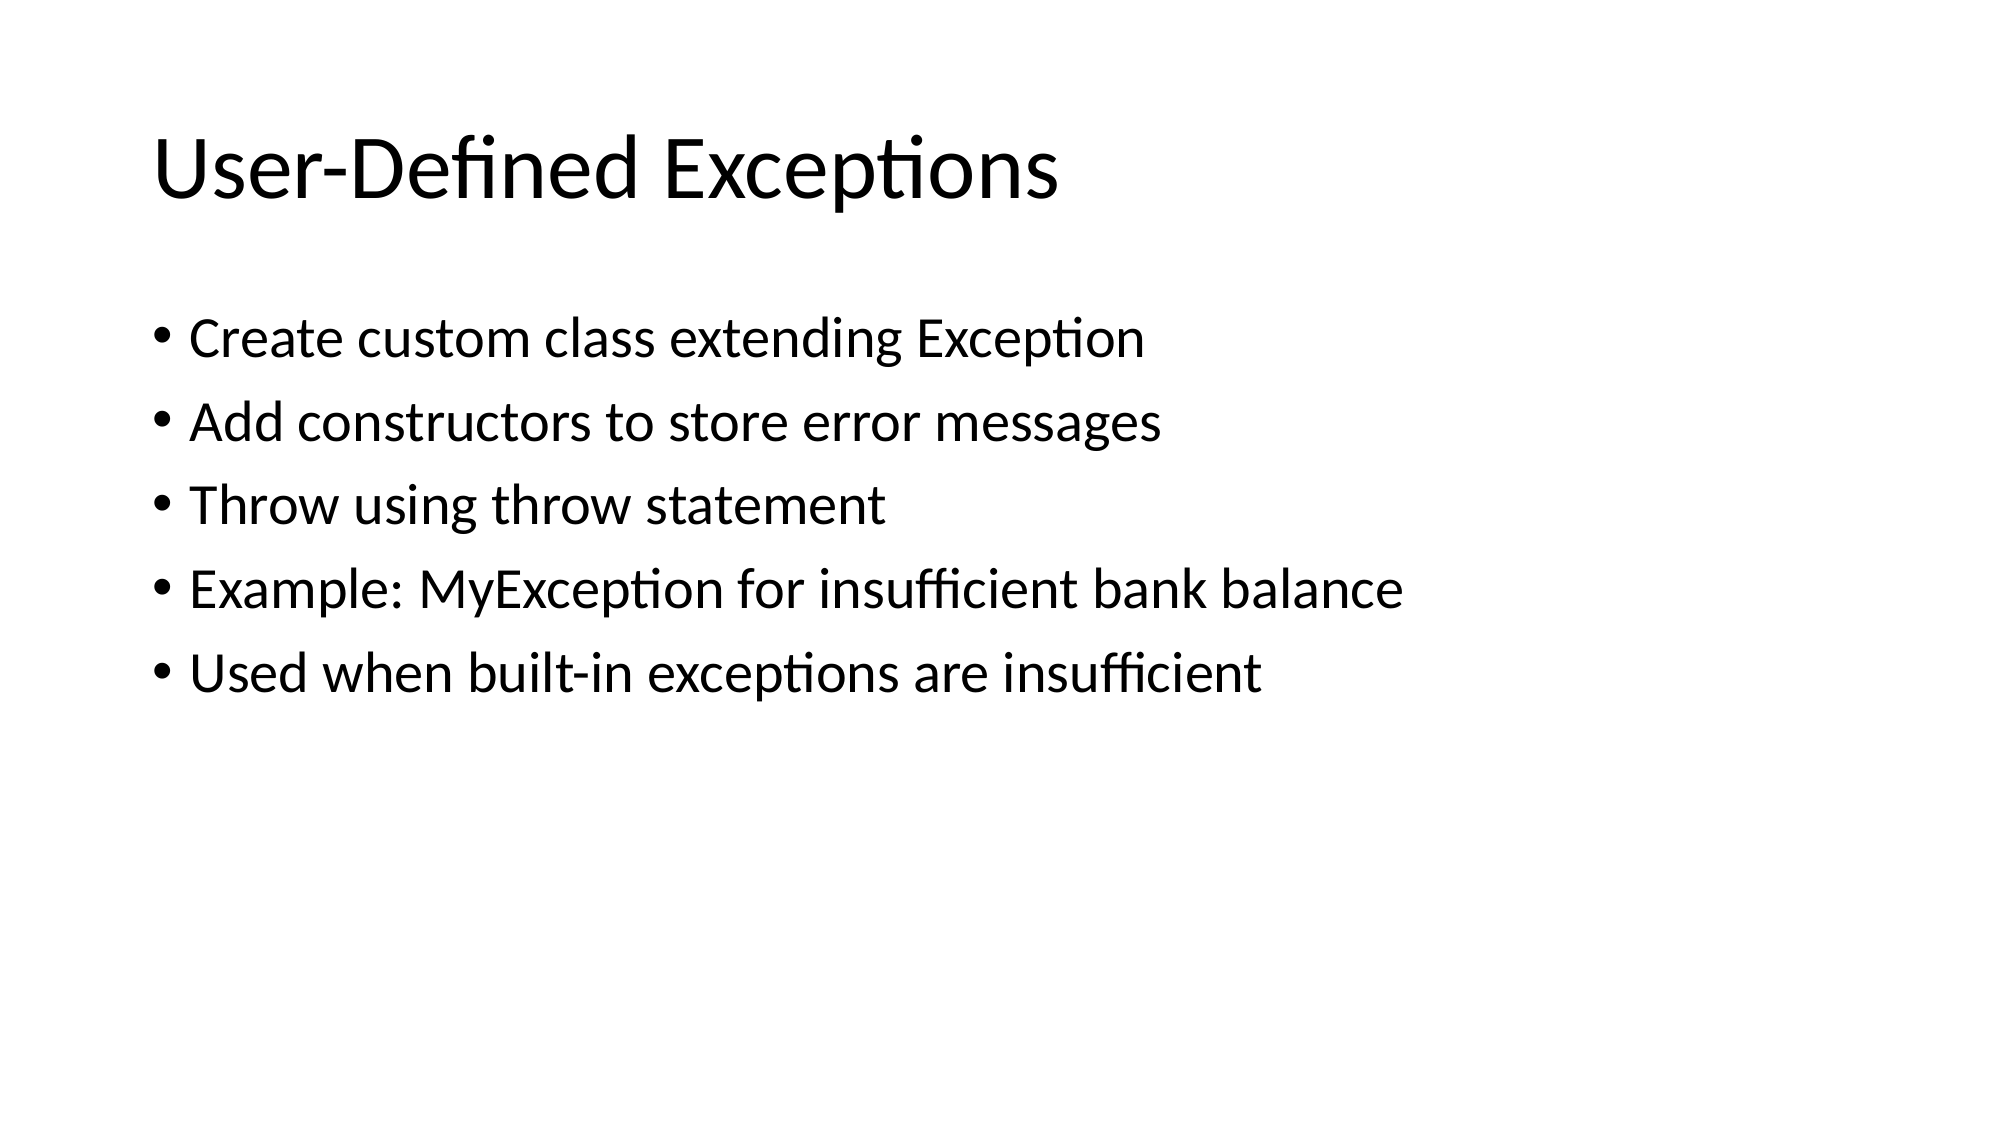

# User-Defined Exceptions
Create custom class extending Exception
Add constructors to store error messages
Throw using throw statement
Example: MyException for insufficient bank balance
Used when built-in exceptions are insufficient